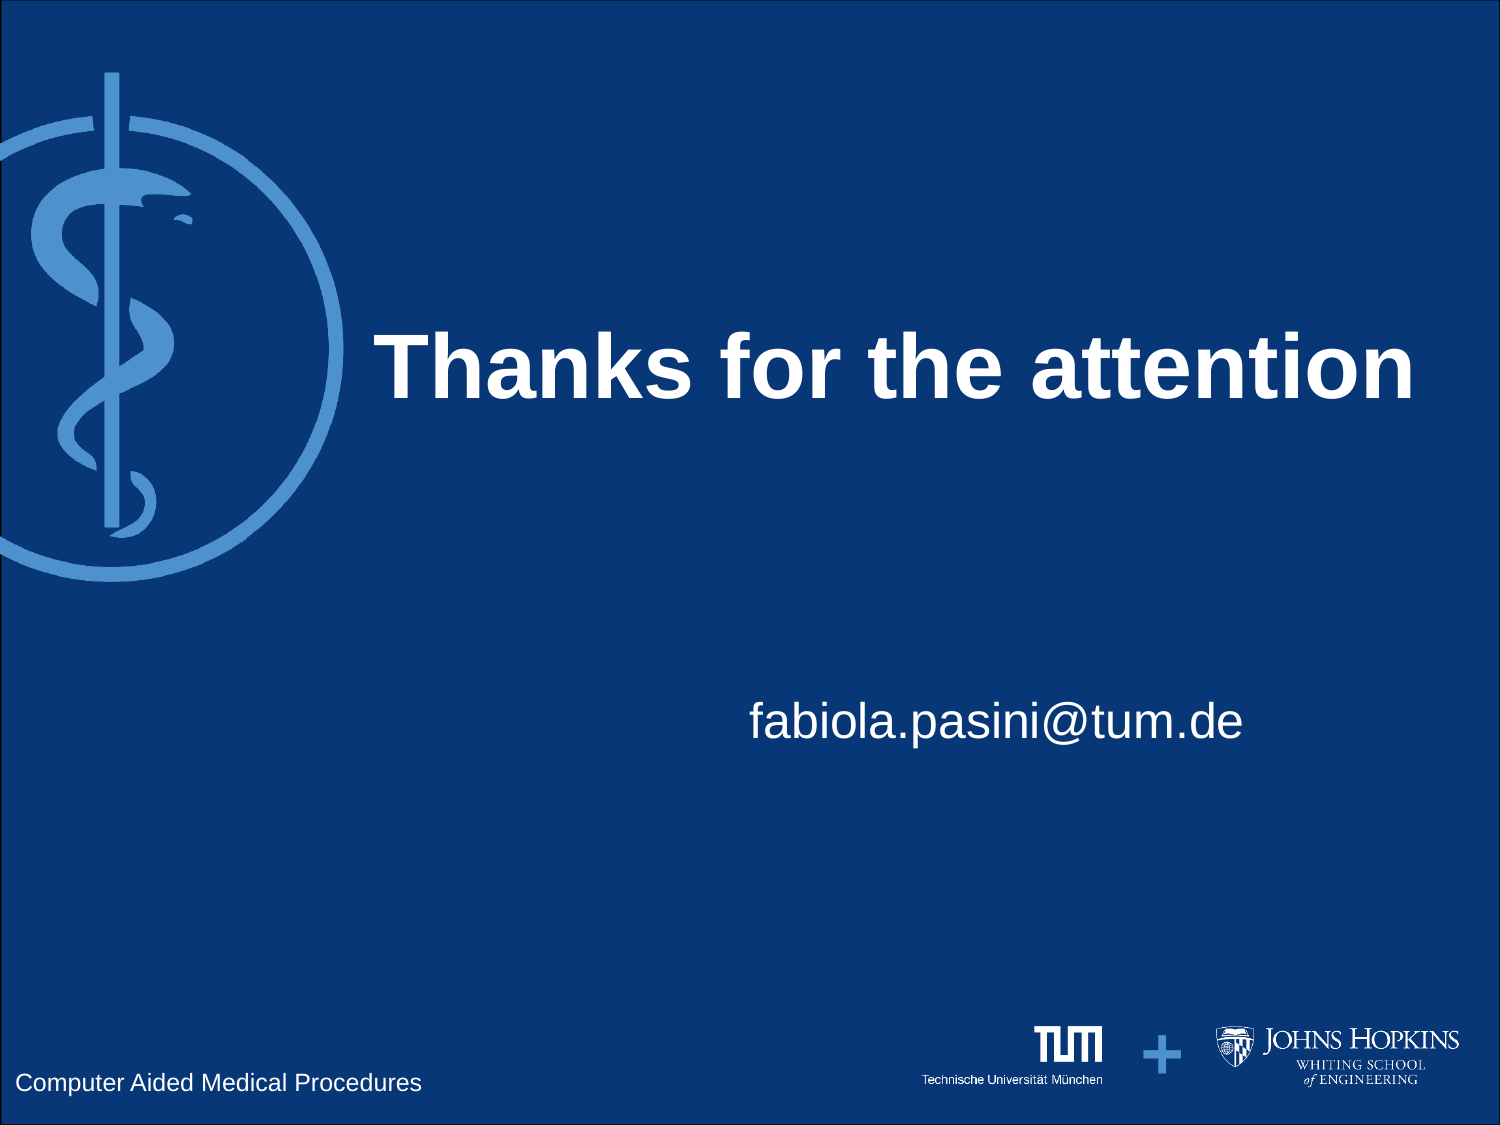

# Thanks for the attention
		fabiola.pasini@tum.de
Computer Aided Medical Procedures